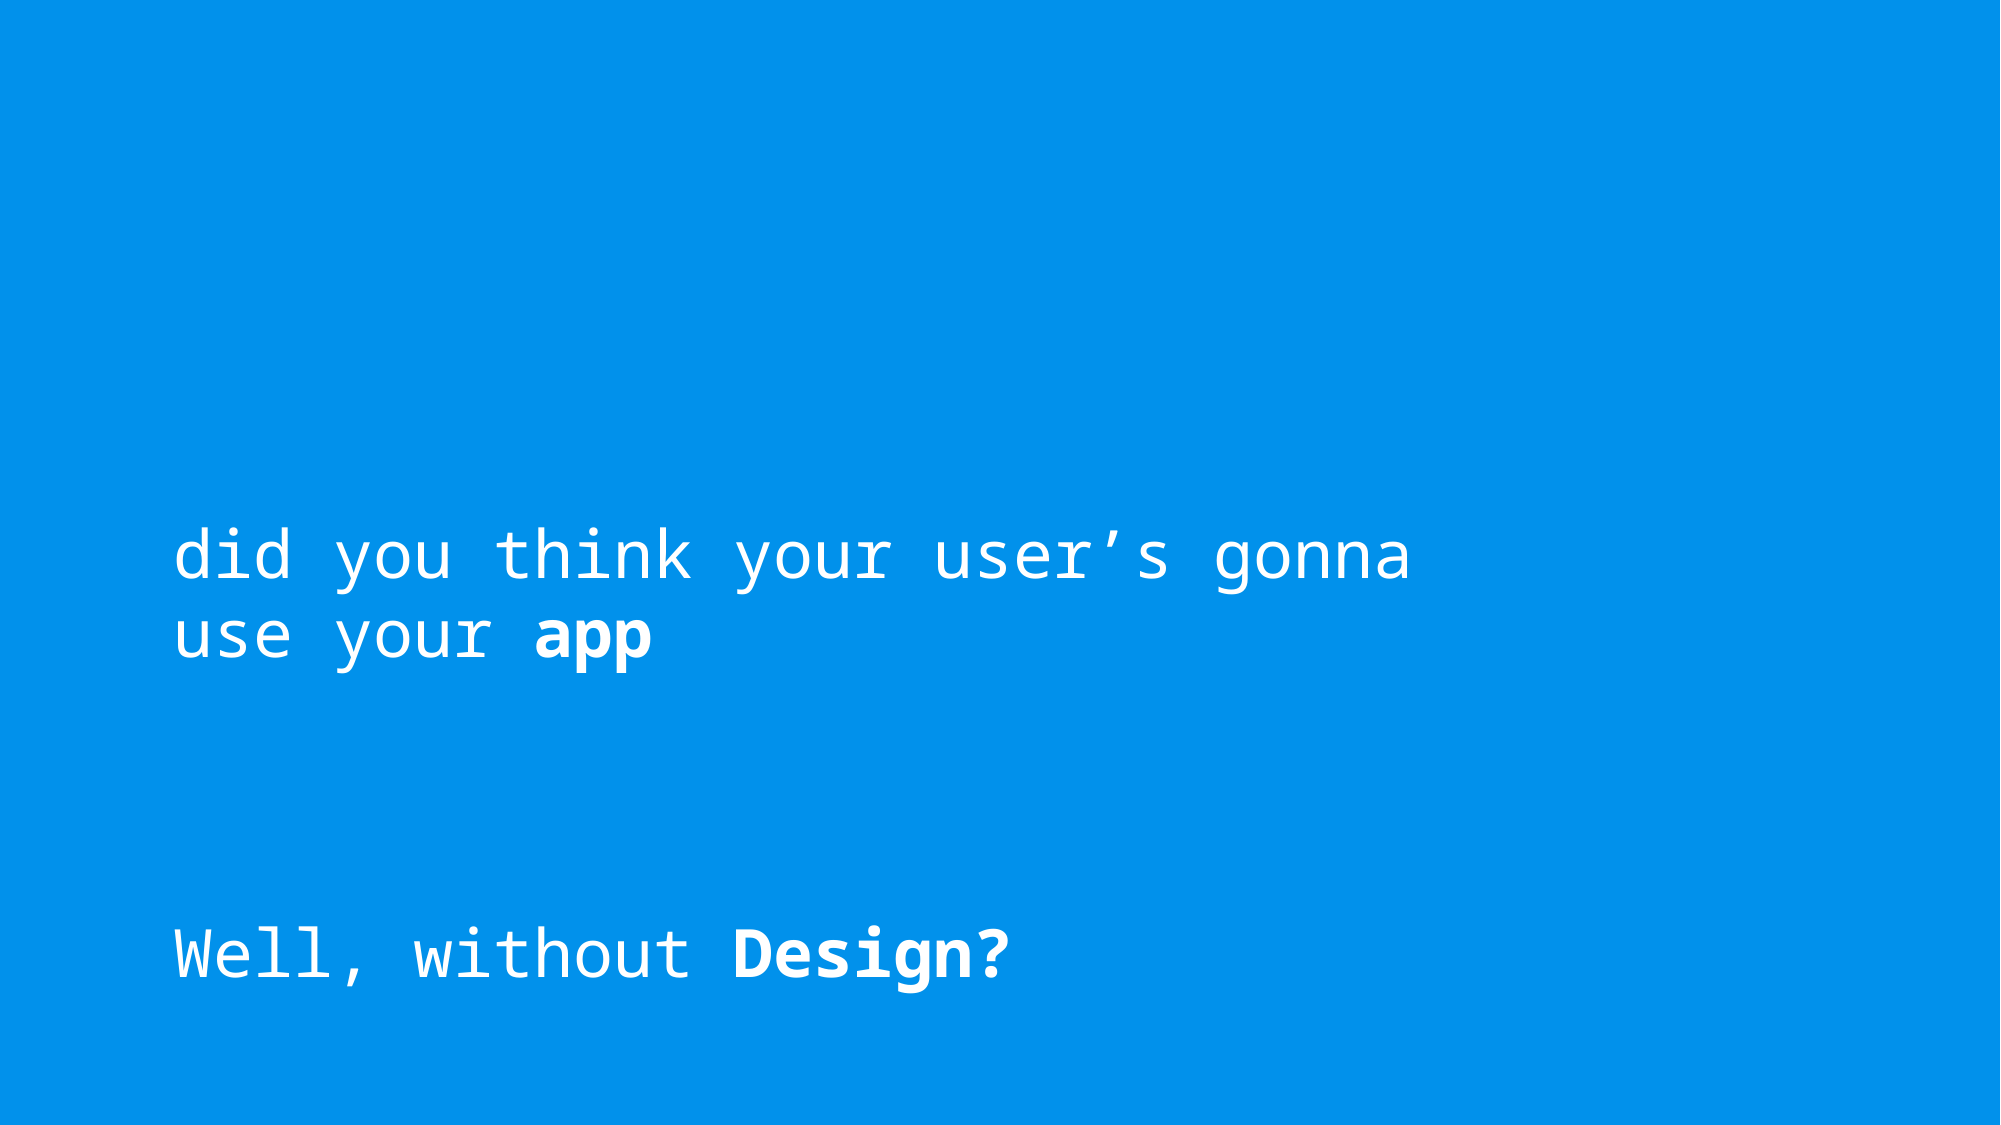

enough of coding…
did you think your user’s gonna
use your app

Well, without Design?